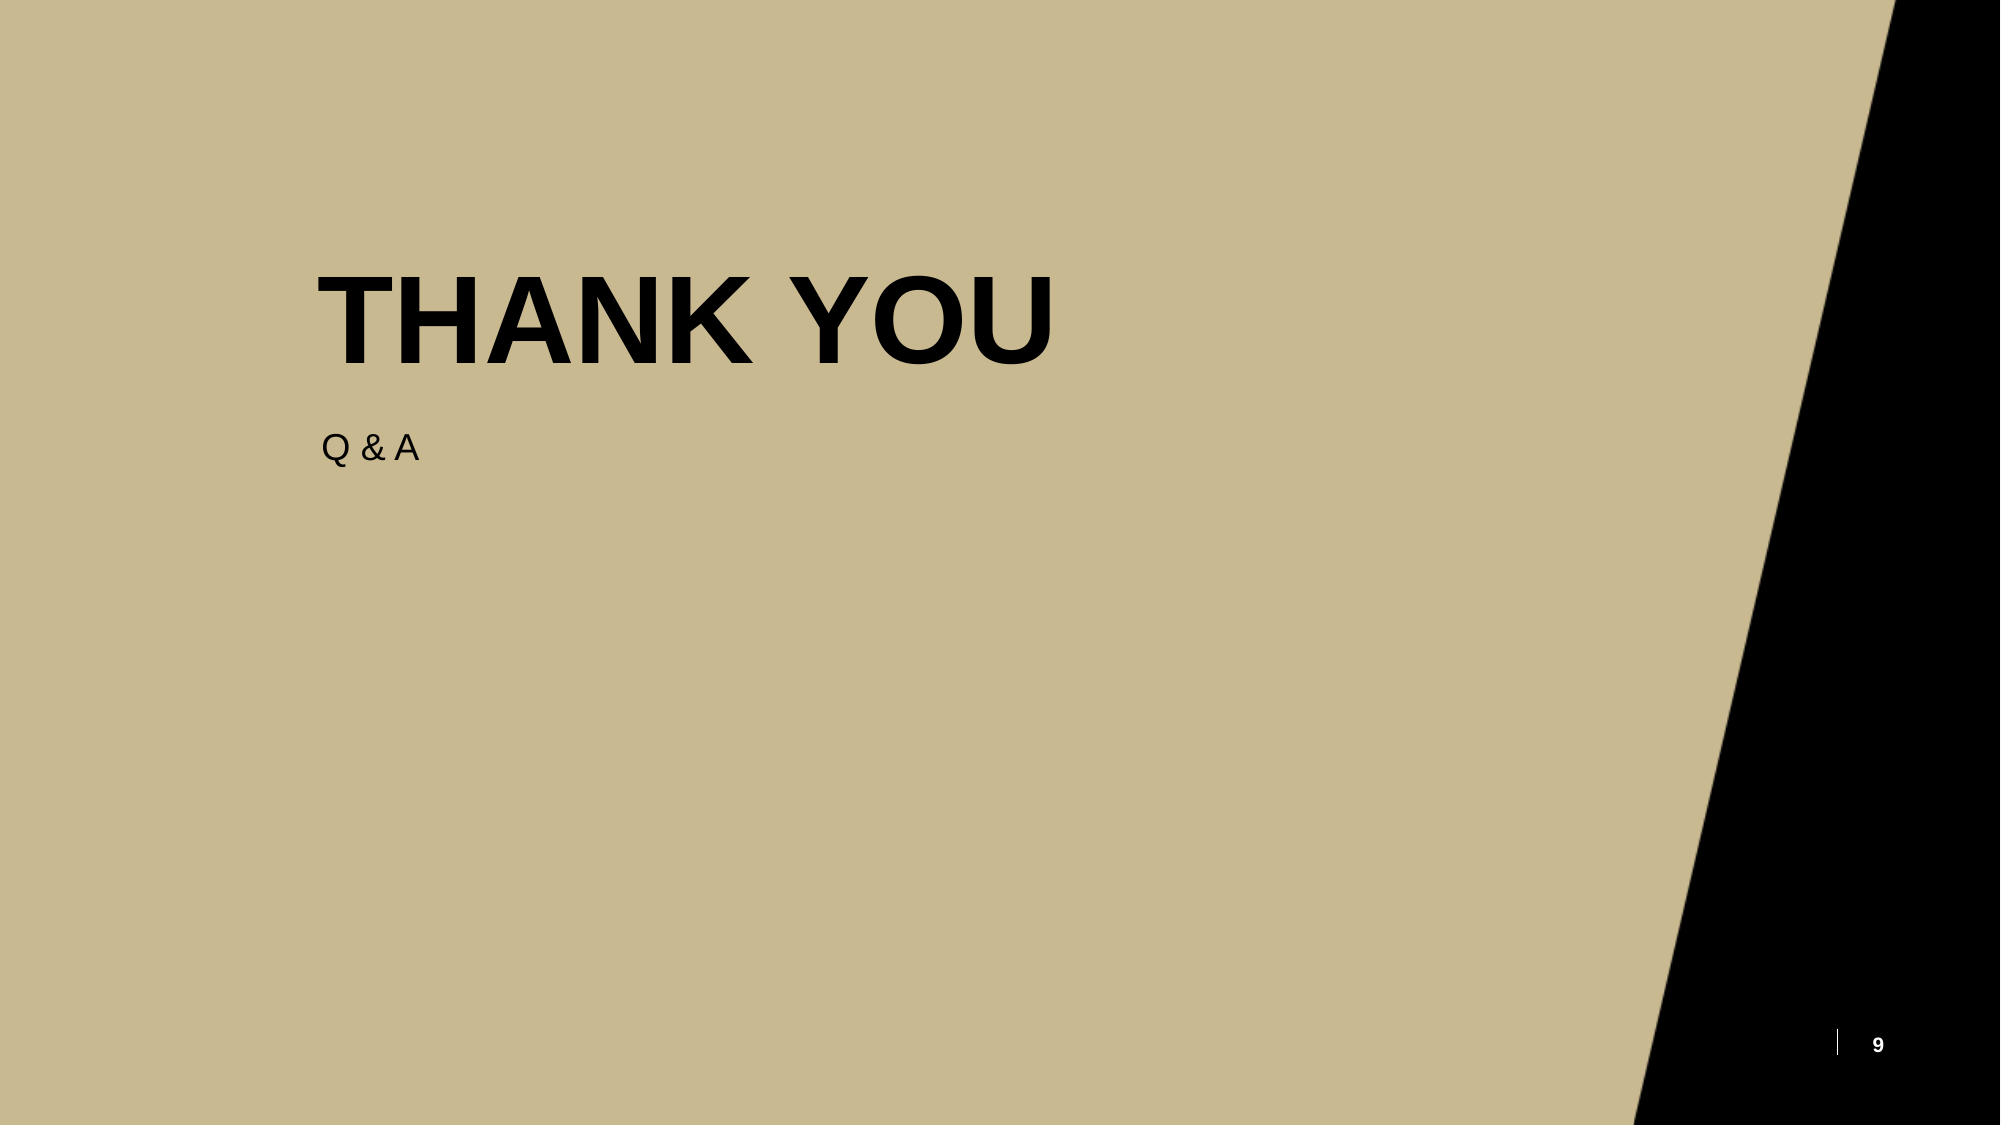

# Thank you
Q & A
9